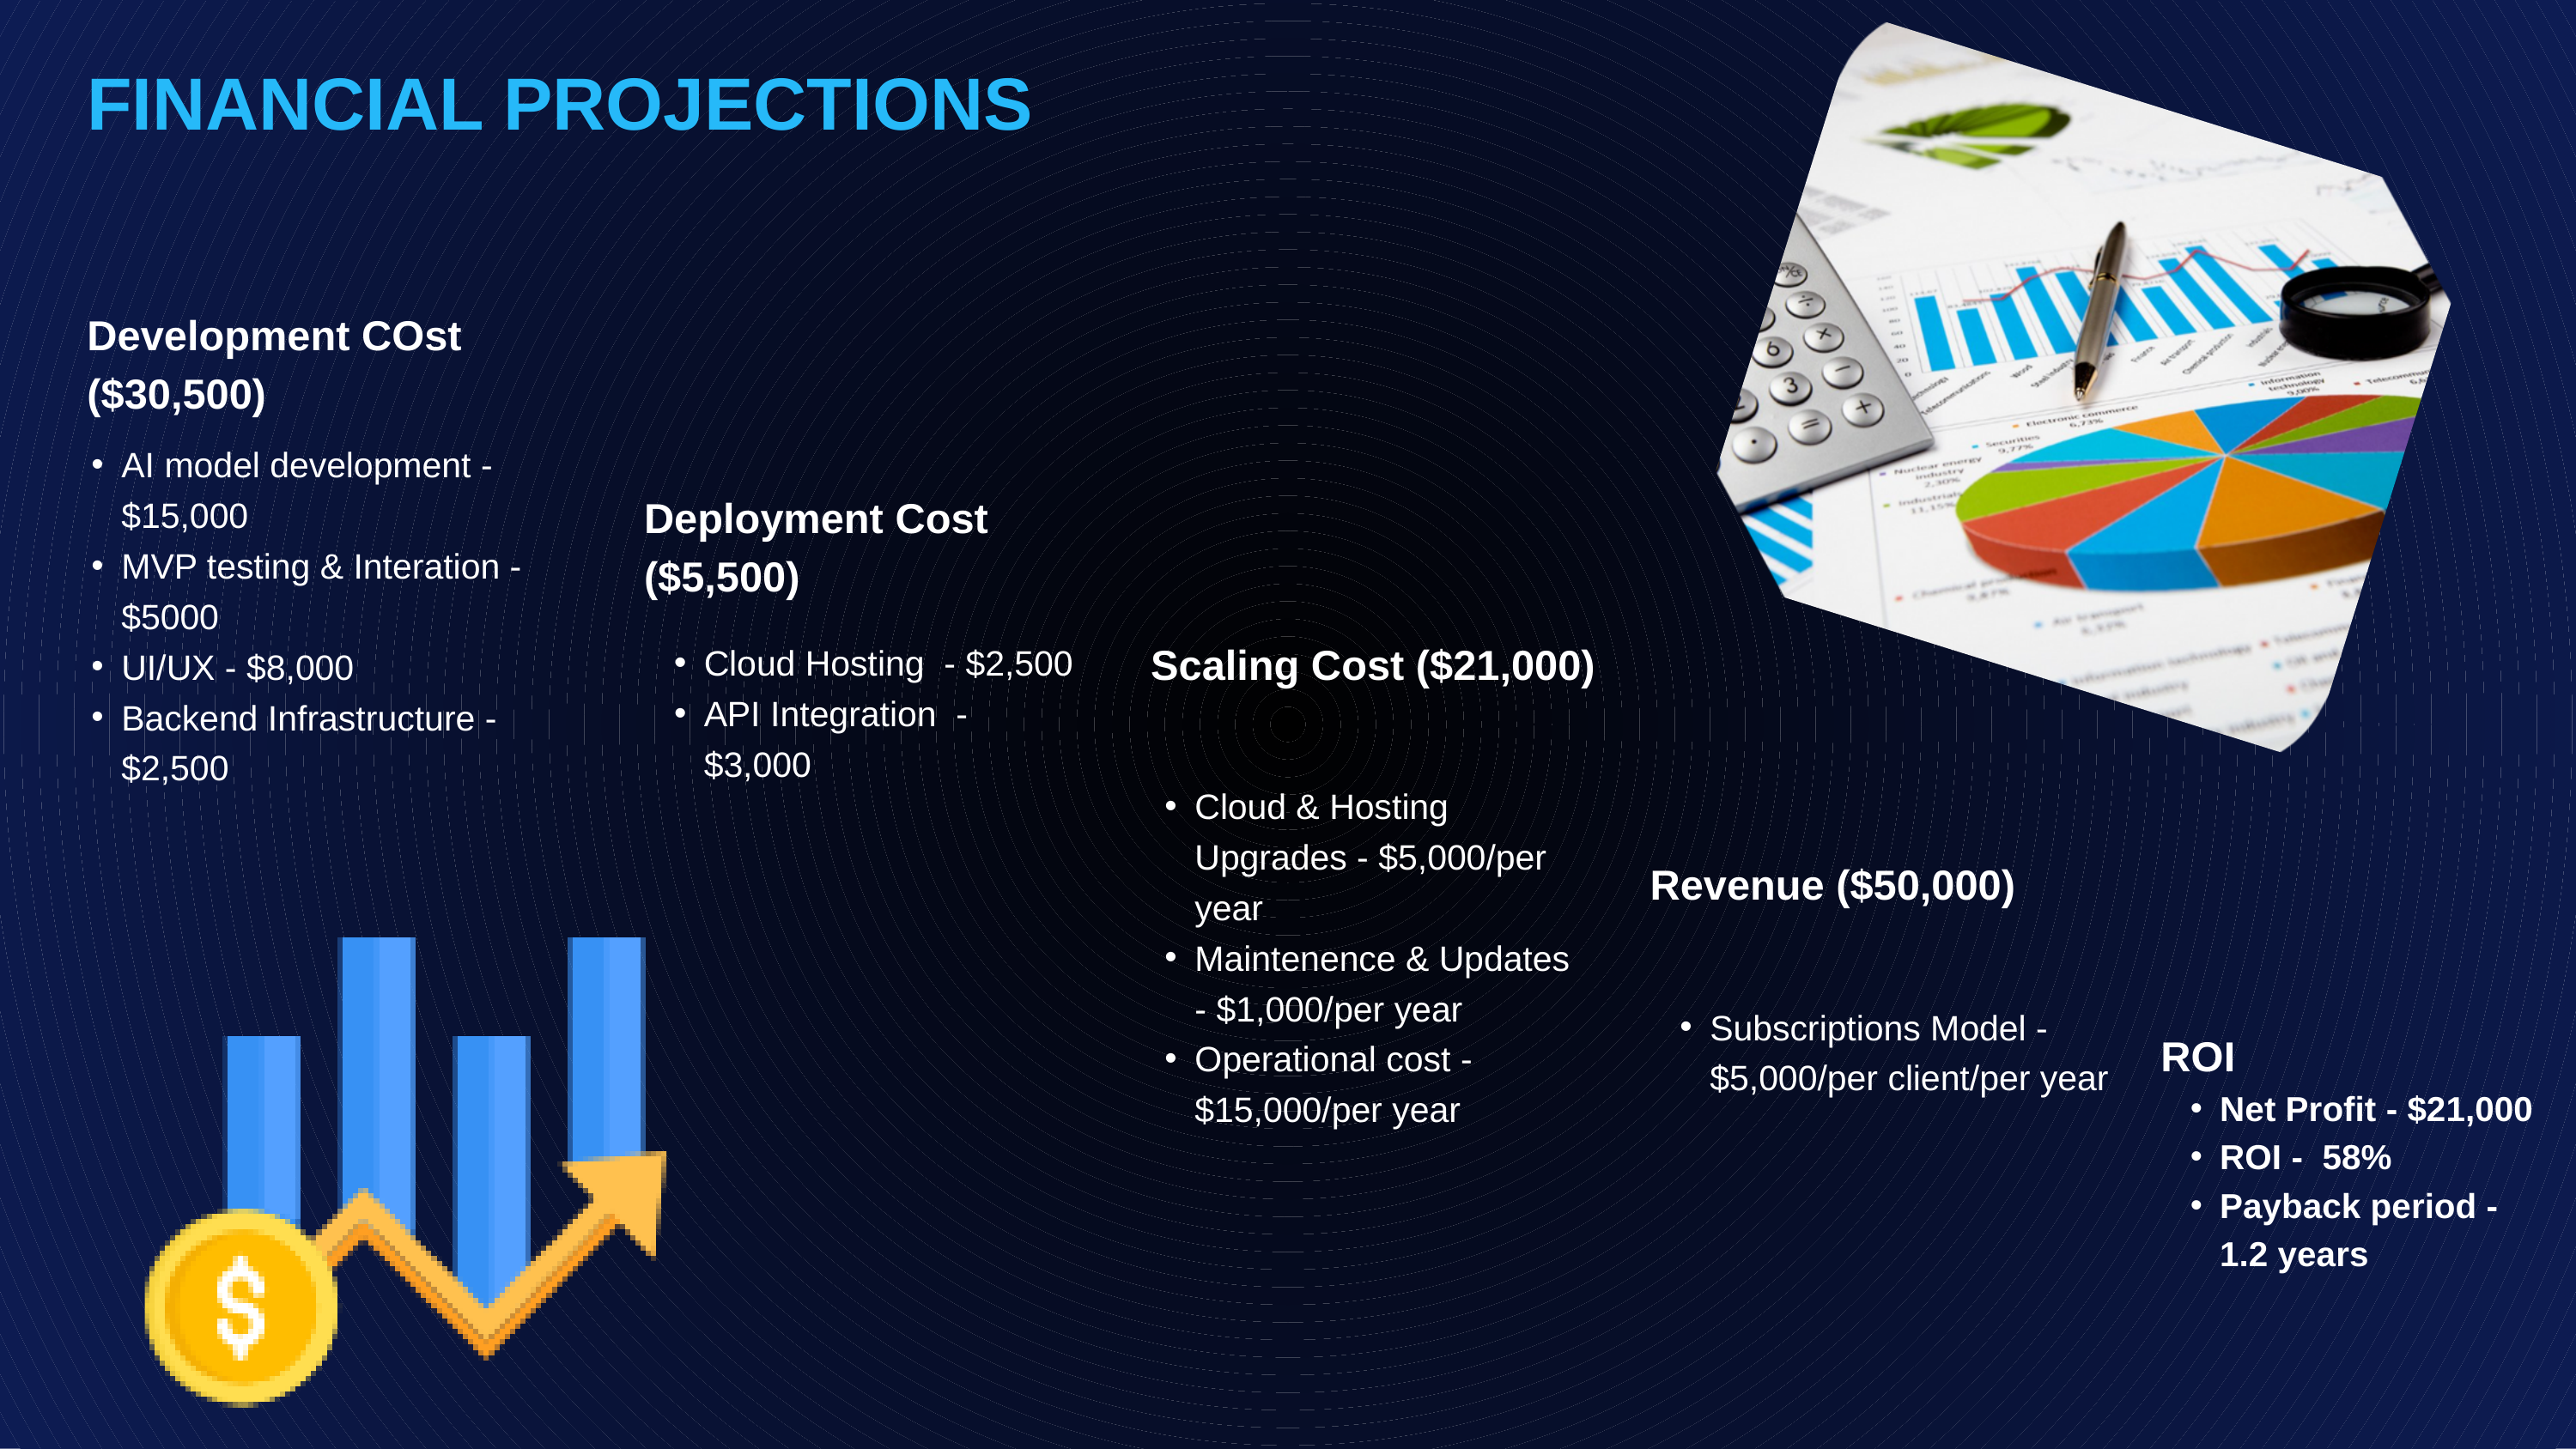

FINANCIAL PROJECTIONS

Development COst ($30,500)
AI model development - $15,000
MVP testing & Interation - $5000
UI/UX - $8,000
Backend Infrastructure - $2,500

Deployment Cost ($5,500)
Scaling Cost ($21,000)
Cloud Hosting  - $2,500
API Integration  - $3,000

Cloud & Hosting Upgrades - $5,000/per year
Maintenence & Updates - $1,000/per year
Operational cost - $15,000/per year
Revenue ($50,000)

Subscriptions Model - $5,000/per client/per year
ROI
Net Profit - $21,000
ROI -  58%
Payback period - 1.2 years